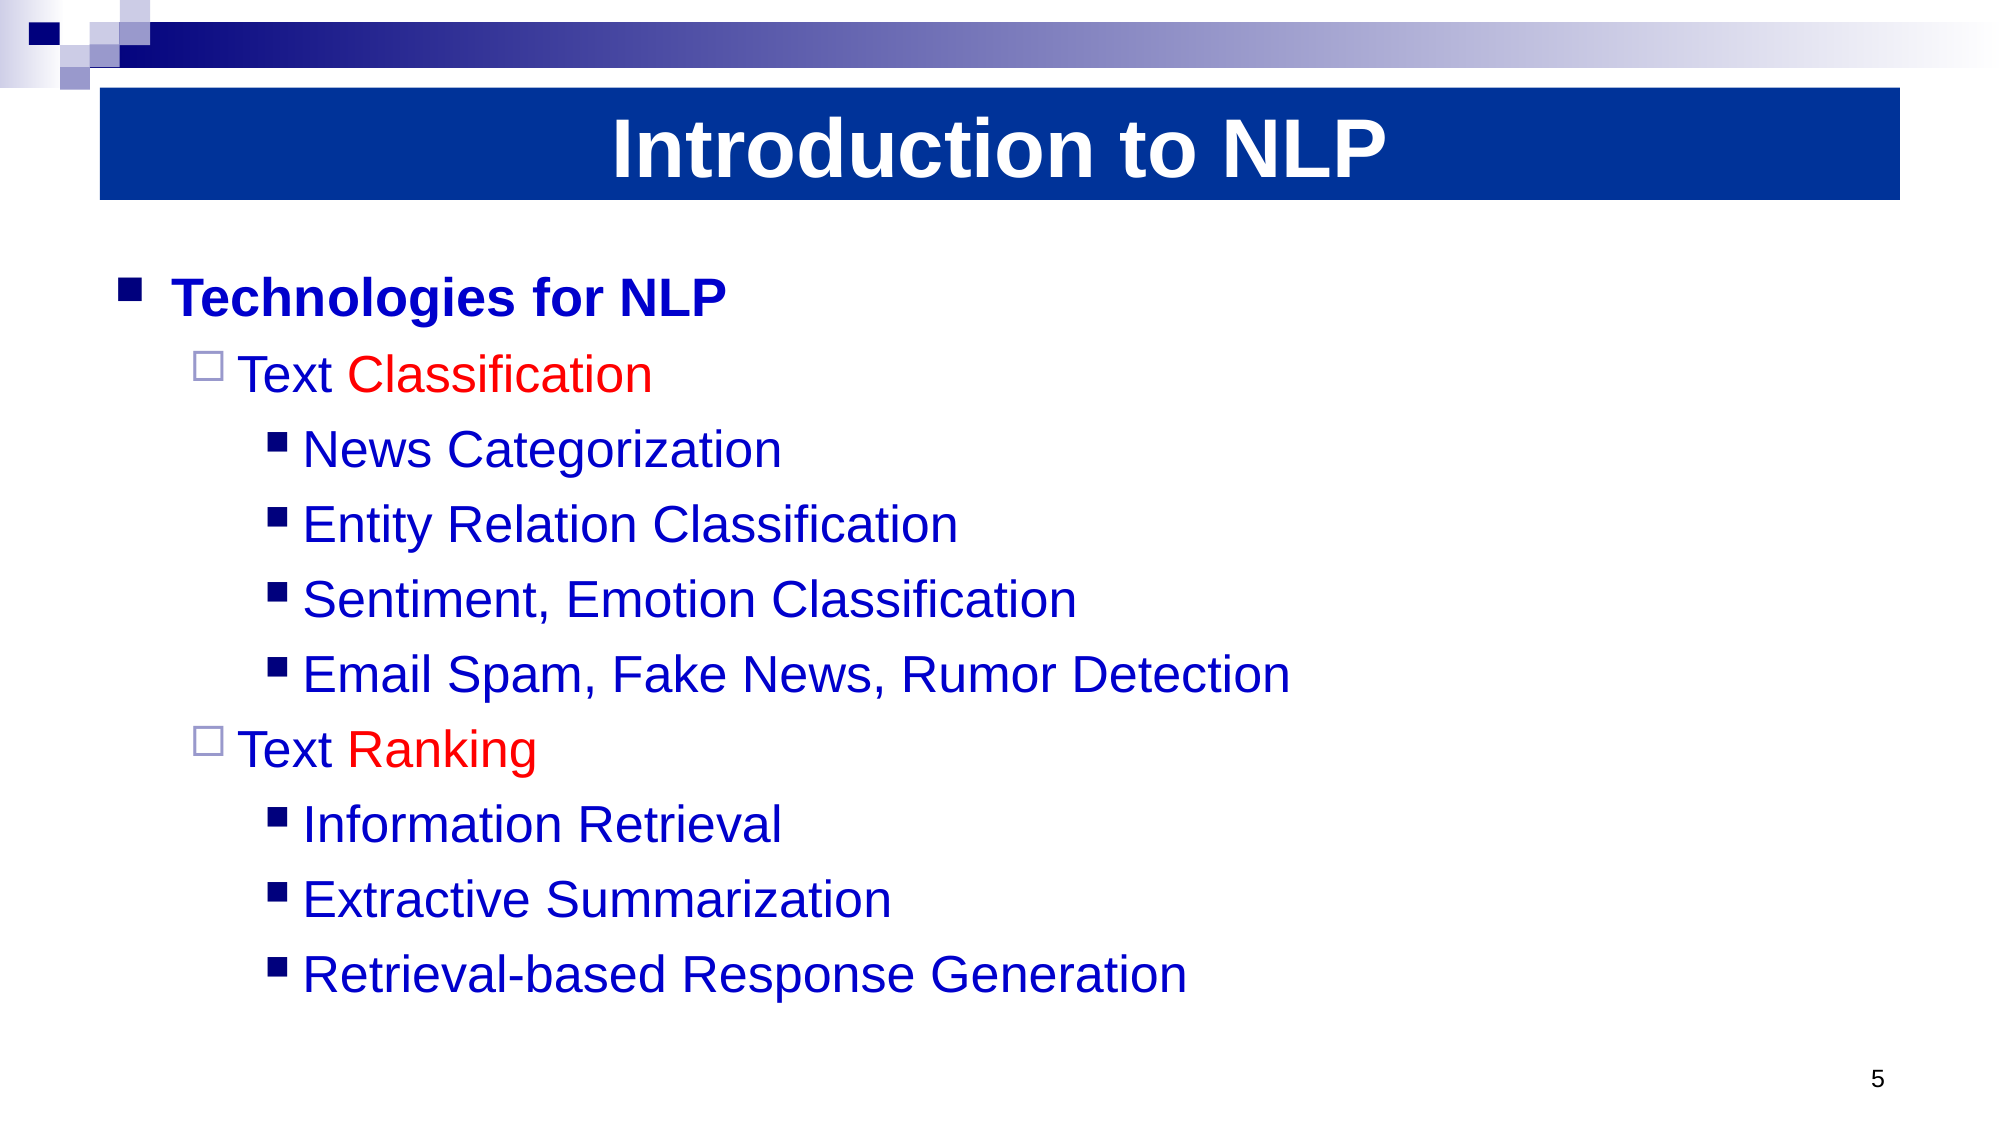

# Introduction to NLP
Technologies for NLP
Text Classification
News Categorization
Entity Relation Classification
Sentiment, Emotion Classification
Email Spam, Fake News, Rumor Detection
Text Ranking
Information Retrieval
Extractive Summarization
Retrieval-based Response Generation
5